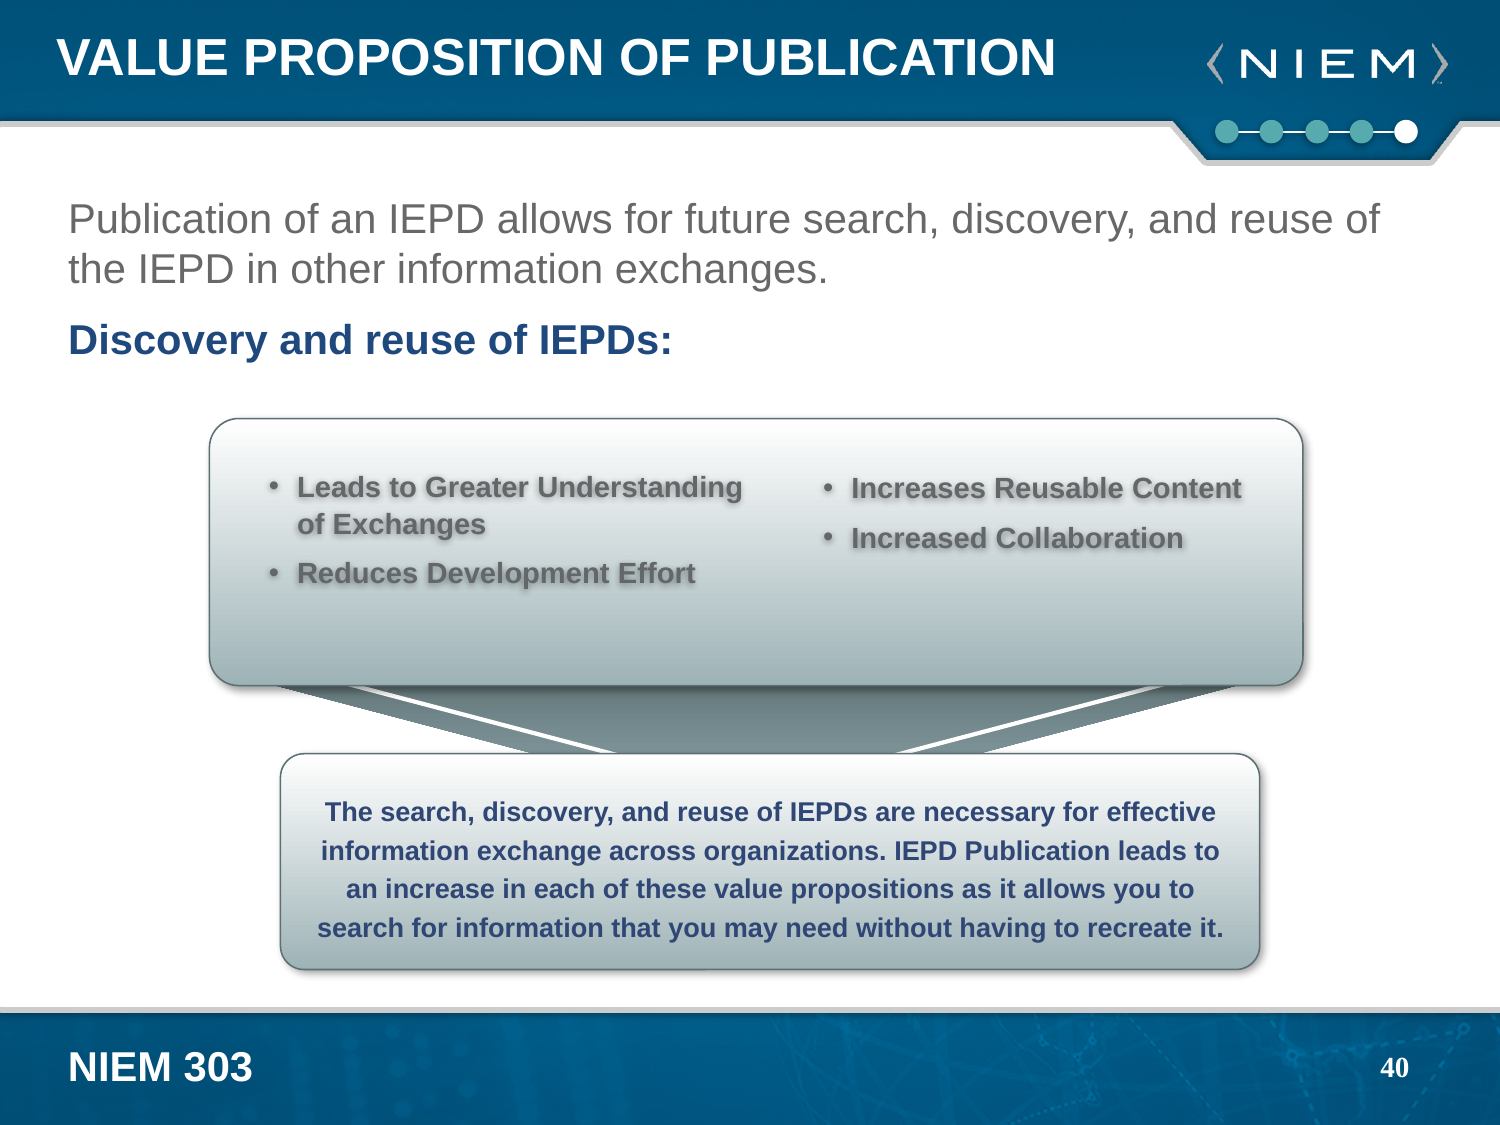

# Value Proposition of Publication

Publication of an IEPD allows for future search, discovery, and reuse of the IEPD in other information exchanges.
Discovery and reuse of IEPDs:

Increases Reusable Content
Increased Collaboration
Leads to Greater Understanding of Exchanges
Reduces Development Effort

The search, discovery, and reuse of IEPDs are necessary for effective information exchange across organizations. IEPD Publication leads to an increase in each of these value propositions as it allows you to search for information that you may need without having to recreate it.
40